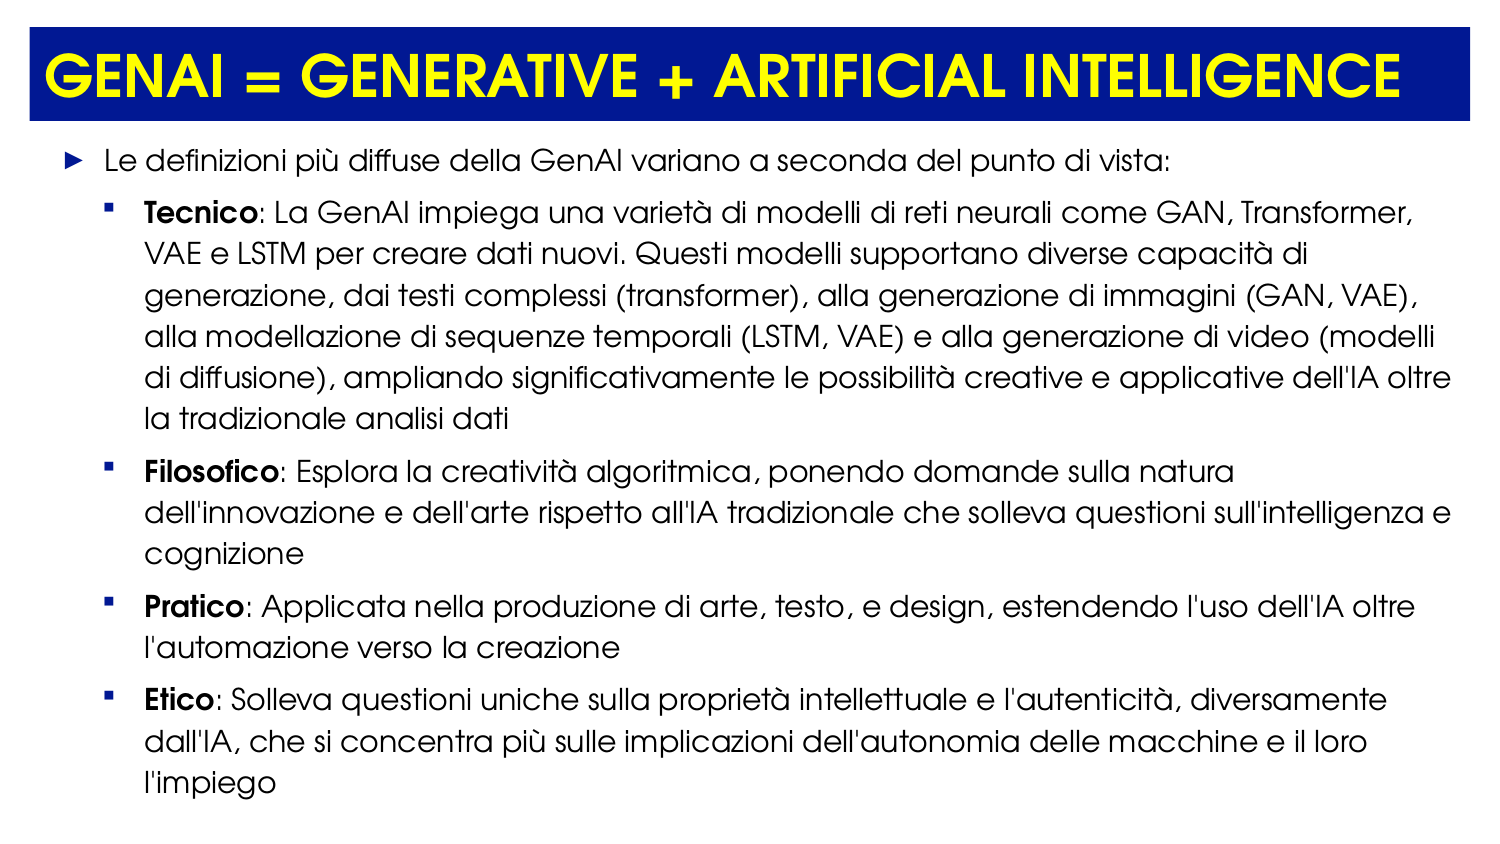

# GenAI = Generative + Artificial Intelligence
Le definizioni più diffuse della GenAI variano a seconda del punto di vista:
Tecnico: La GenAI impiega una varietà di modelli di reti neurali come GAN, Transformer, VAE e LSTM per creare dati nuovi. Questi modelli supportano diverse capacità di generazione, dai testi complessi (transformer), alla generazione di immagini (GAN, VAE), alla modellazione di sequenze temporali (LSTM, VAE) e alla generazione di video (modelli di diffusione), ampliando significativamente le possibilità creative e applicative dell'IA oltre la tradizionale analisi dati
Filosofico: Esplora la creatività algoritmica, ponendo domande sulla natura dell'innovazione e dell'arte rispetto all'IA tradizionale che solleva questioni sull'intelligenza e cognizione
Pratico: Applicata nella produzione di arte, testo, e design, estendendo l'uso dell'IA oltre l'automazione verso la creazione
Etico: Solleva questioni uniche sulla proprietà intellettuale e l'autenticità, diversamente dall'IA, che si concentra più sulle implicazioni dell'autonomia delle macchine e il loro l'impiego